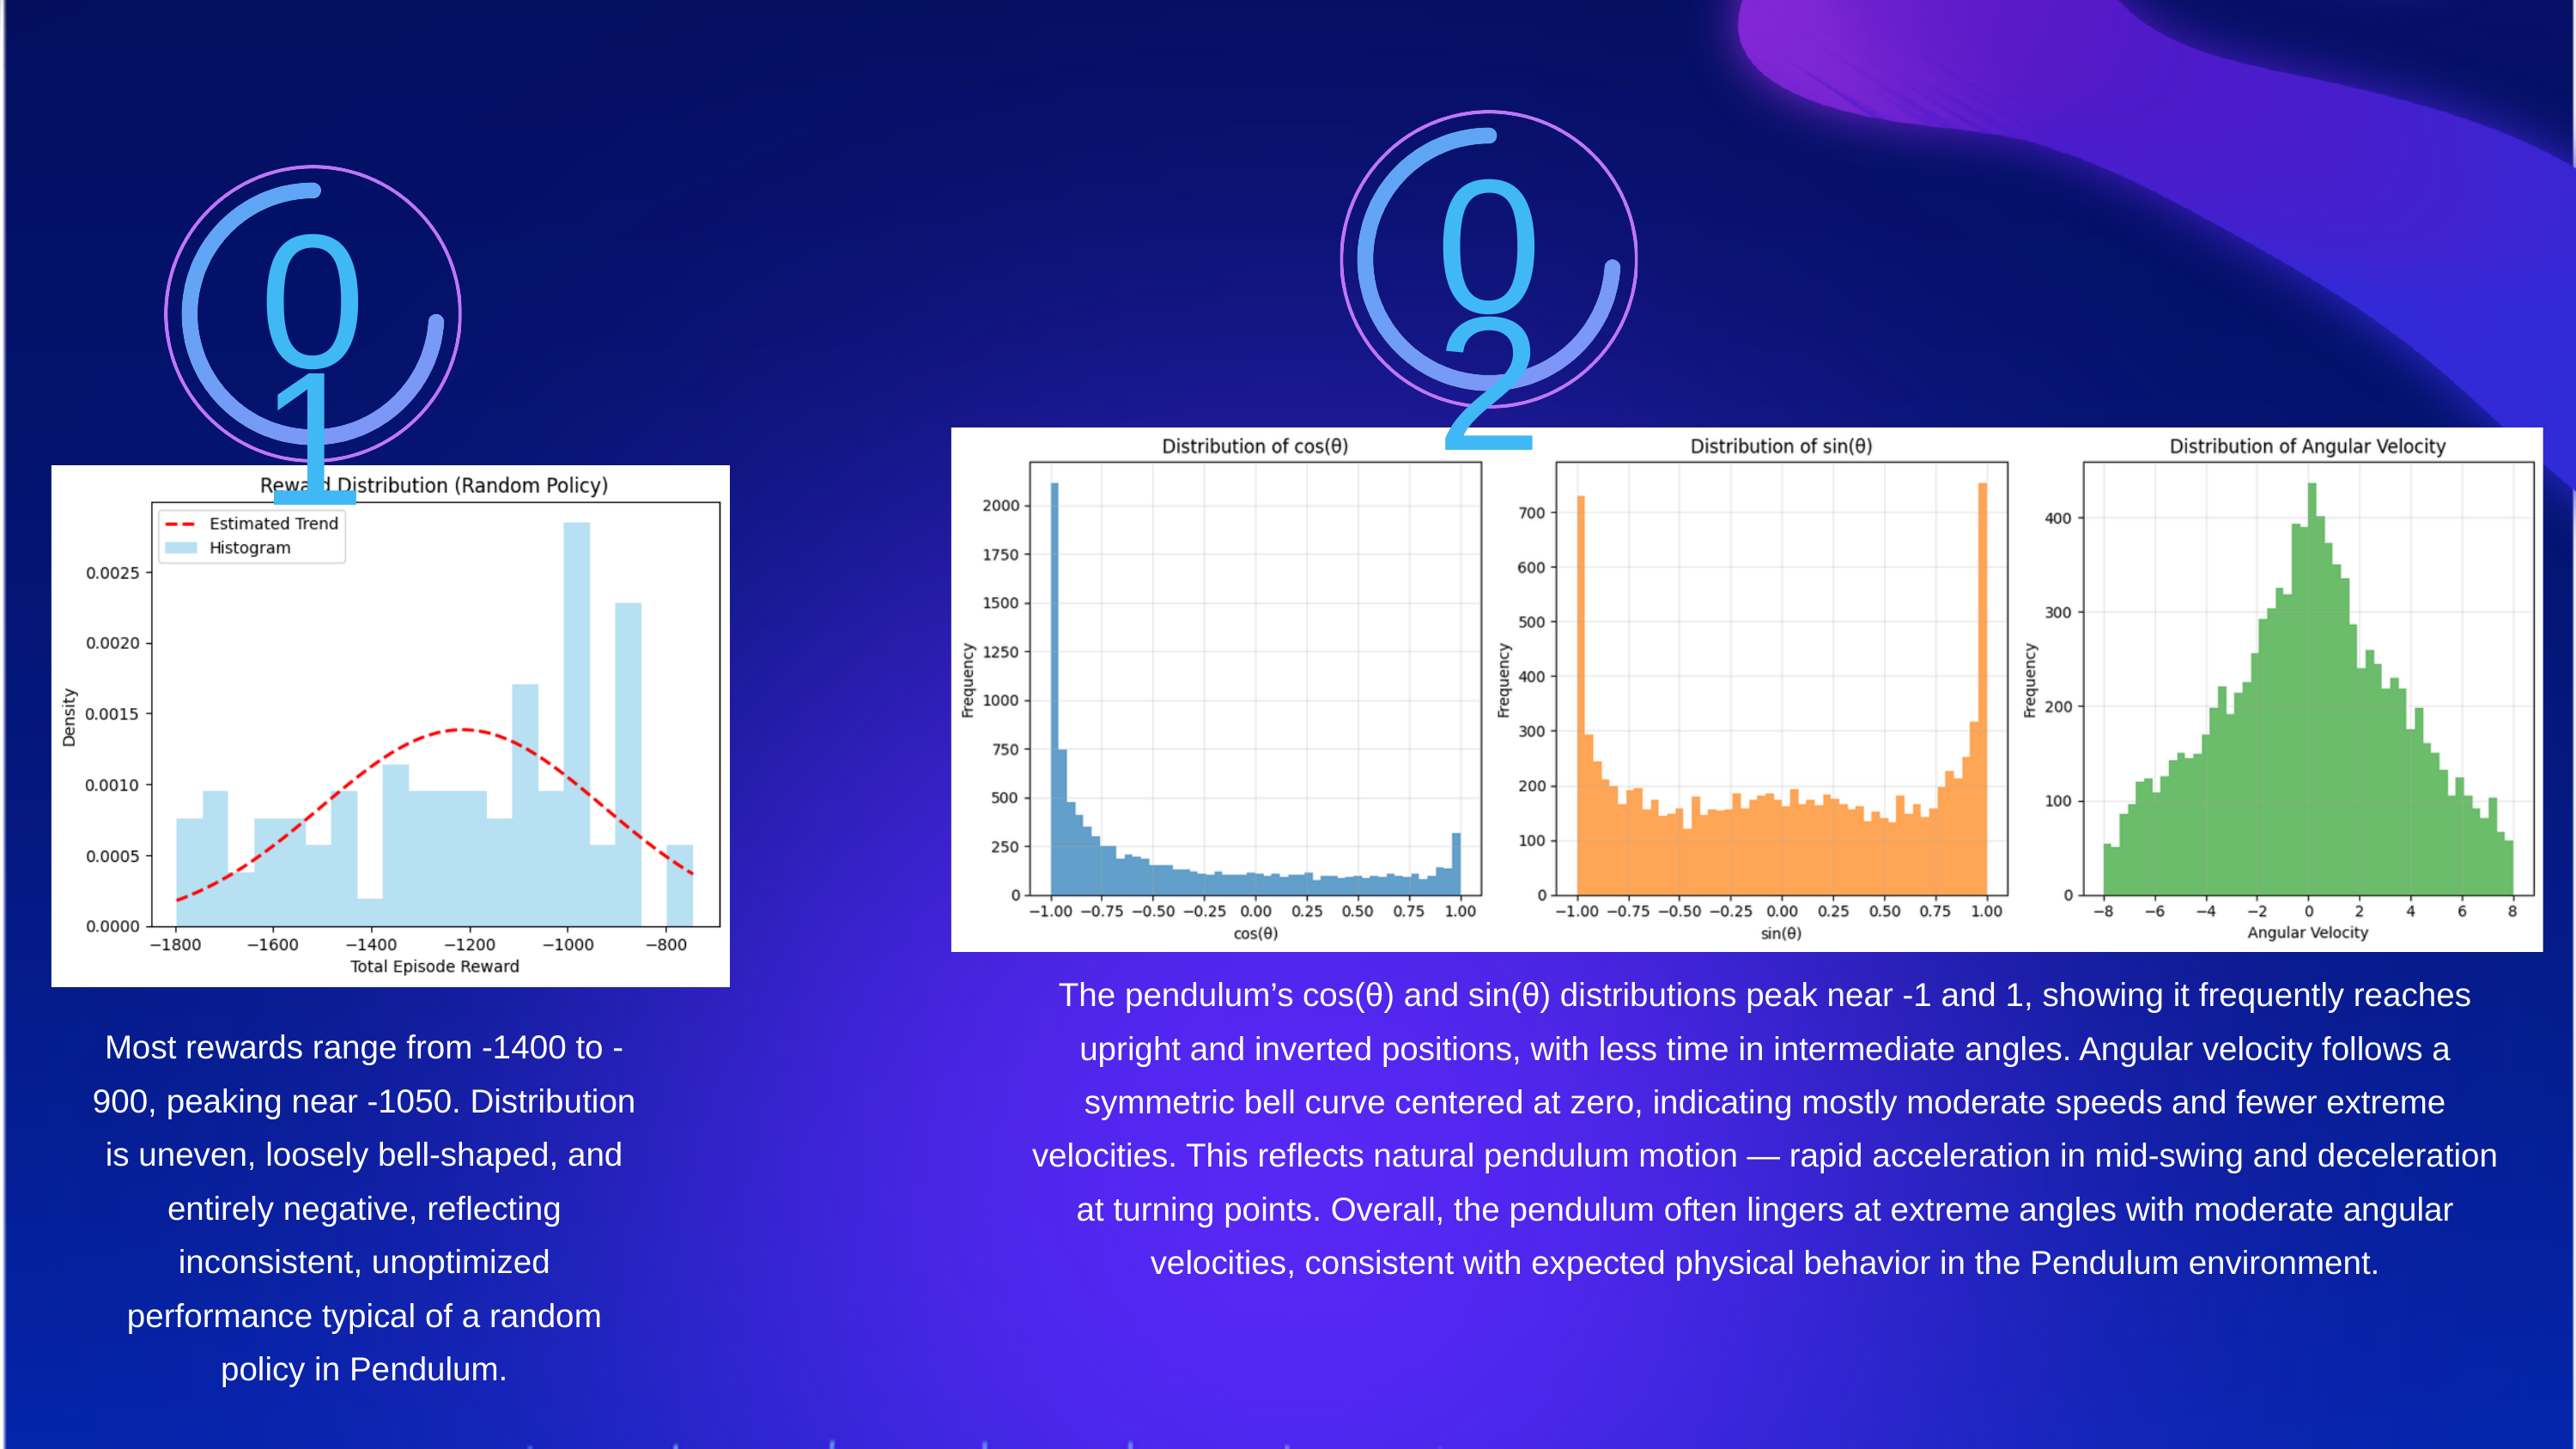

02
01

The pendulum’s cos(θ) and sin(θ) distributions peak near -1 and 1, showing it frequently reaches upright and inverted positions, with less time in intermediate angles. Angular velocity follows a symmetric bell curve centered at zero, indicating mostly moderate speeds and fewer extreme velocities. This reflects natural pendulum motion — rapid acceleration in mid-swing and deceleration at turning points. Overall, the pendulum often lingers at extreme angles with moderate angular velocities, consistent with expected physical behavior in the Pendulum environment.

Most rewards range from -1400 to -900, peaking near -1050. Distribution is uneven, loosely bell-shaped, and entirely negative, reflecting inconsistent, unoptimized performance typical of a random policy in Pendulum.